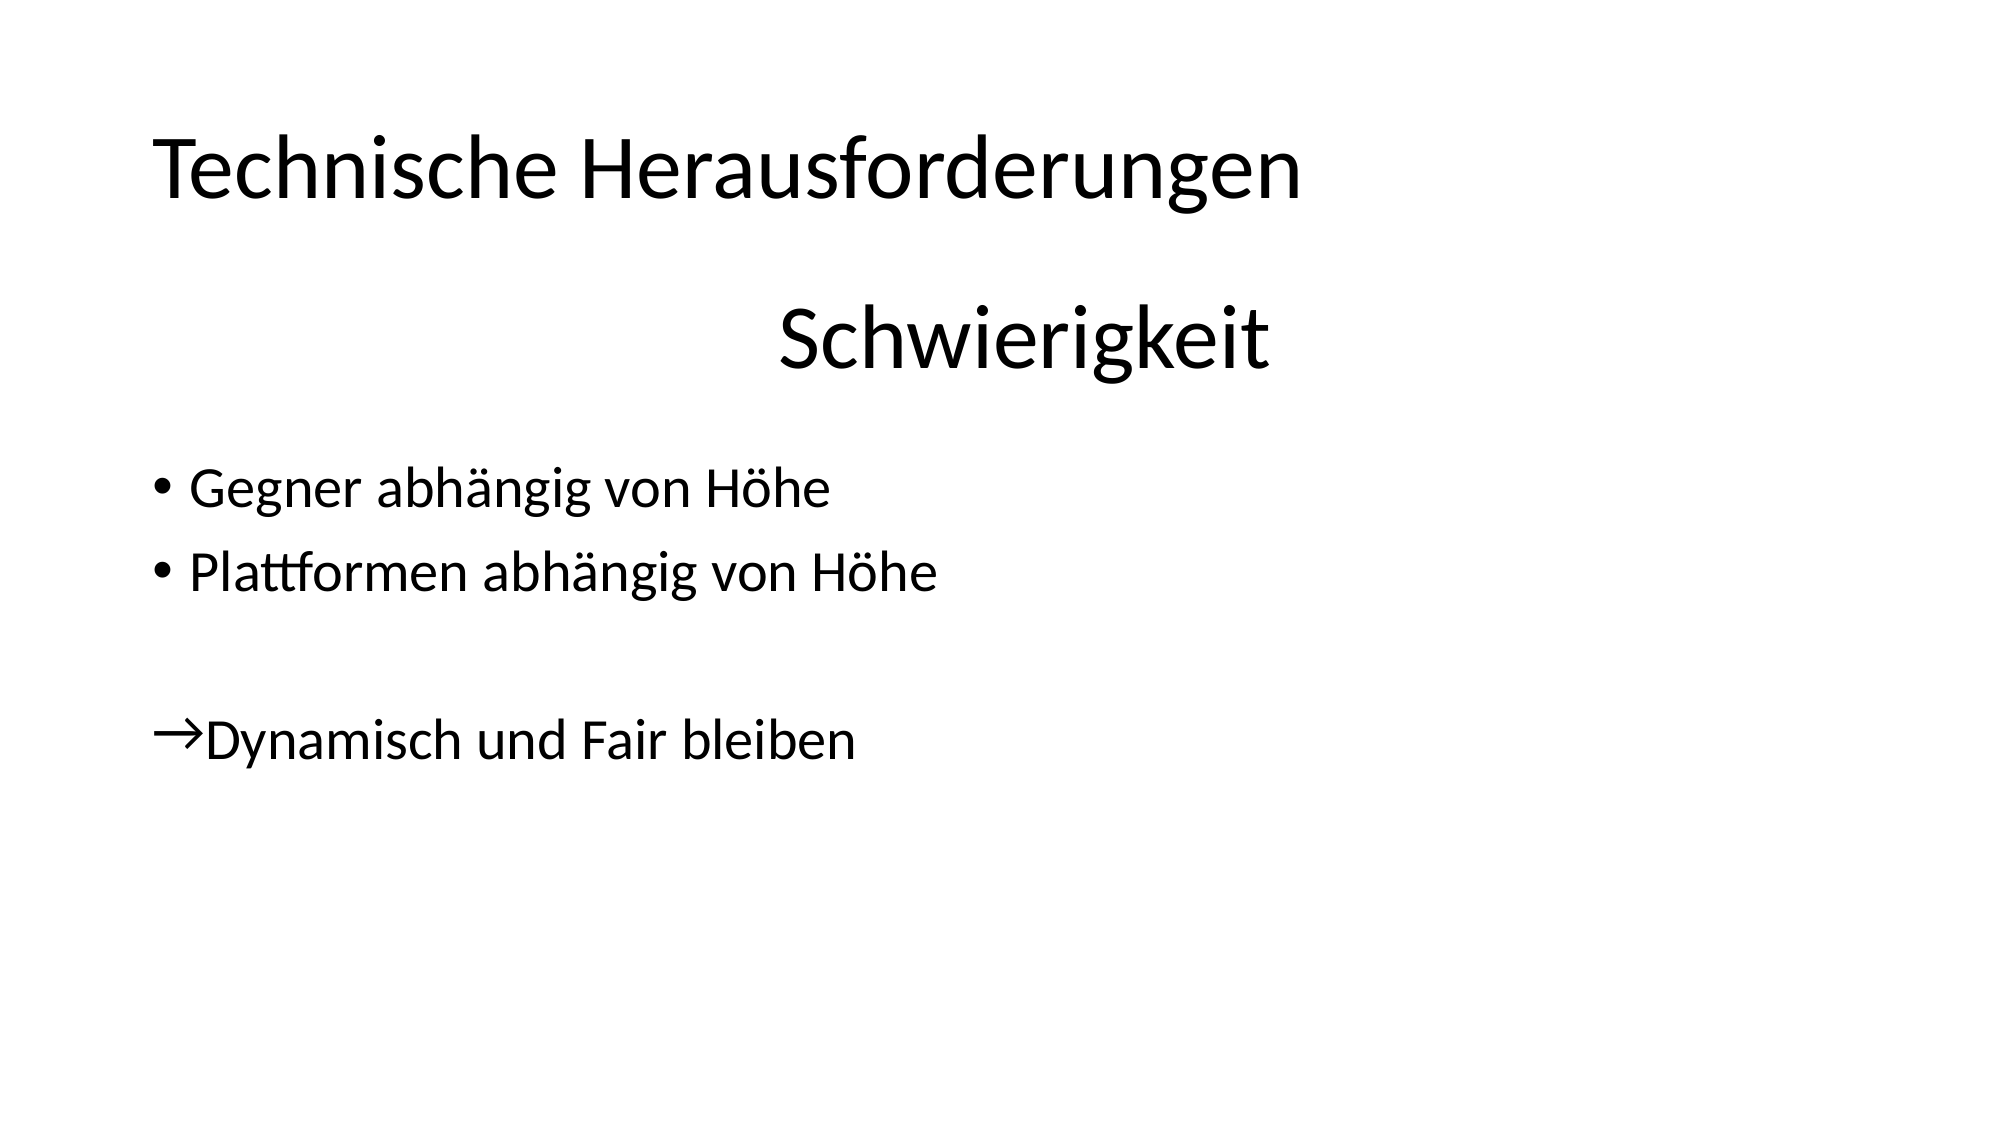

# Technische Herausforderungen
Schwierigkeit
Gegner abhängig von Höhe
Plattformen abhängig von Höhe

Dynamisch und Fair bleiben